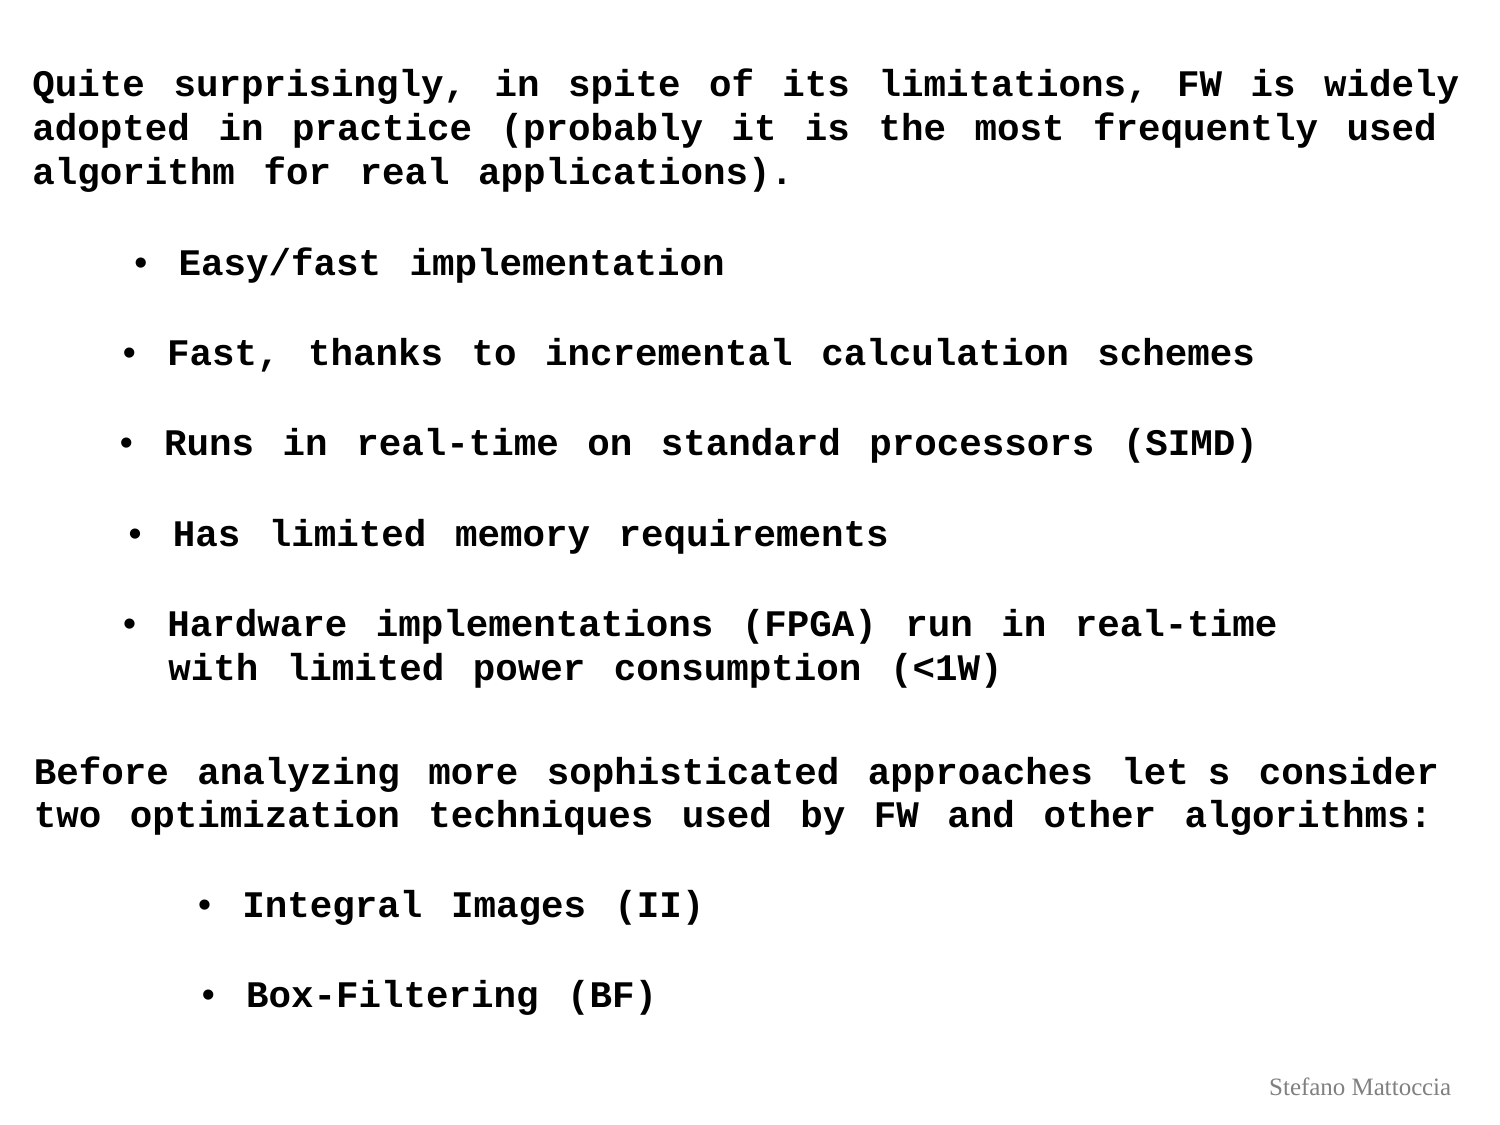

Quite   surprisingly,   in   spite   of   its   limitations,   FW   is   widely
adopted   in   practice   (probably   it   is   the   most   frequently   used
algorithm   for   real   applications).
•   Easy/fast   implementation
•   Fast,   thanks   to   incremental   calculation   schemes
•   Runs   in   real-time   on   standard   processors   (SIMD)
•   Has   limited   memory   requirements
•   Hardware   implementations   (FPGA)   run   in   real-time
with   limited   power   consumption   (<1W)
Before   analyzing   more   sophisticated   approaches   let  s   consider
two   optimization   techniques   used   by   FW   and   other   algorithms:
•   Integral   Images   (II)
•   Box-Filtering   (BF)
Stefano Mattoccia